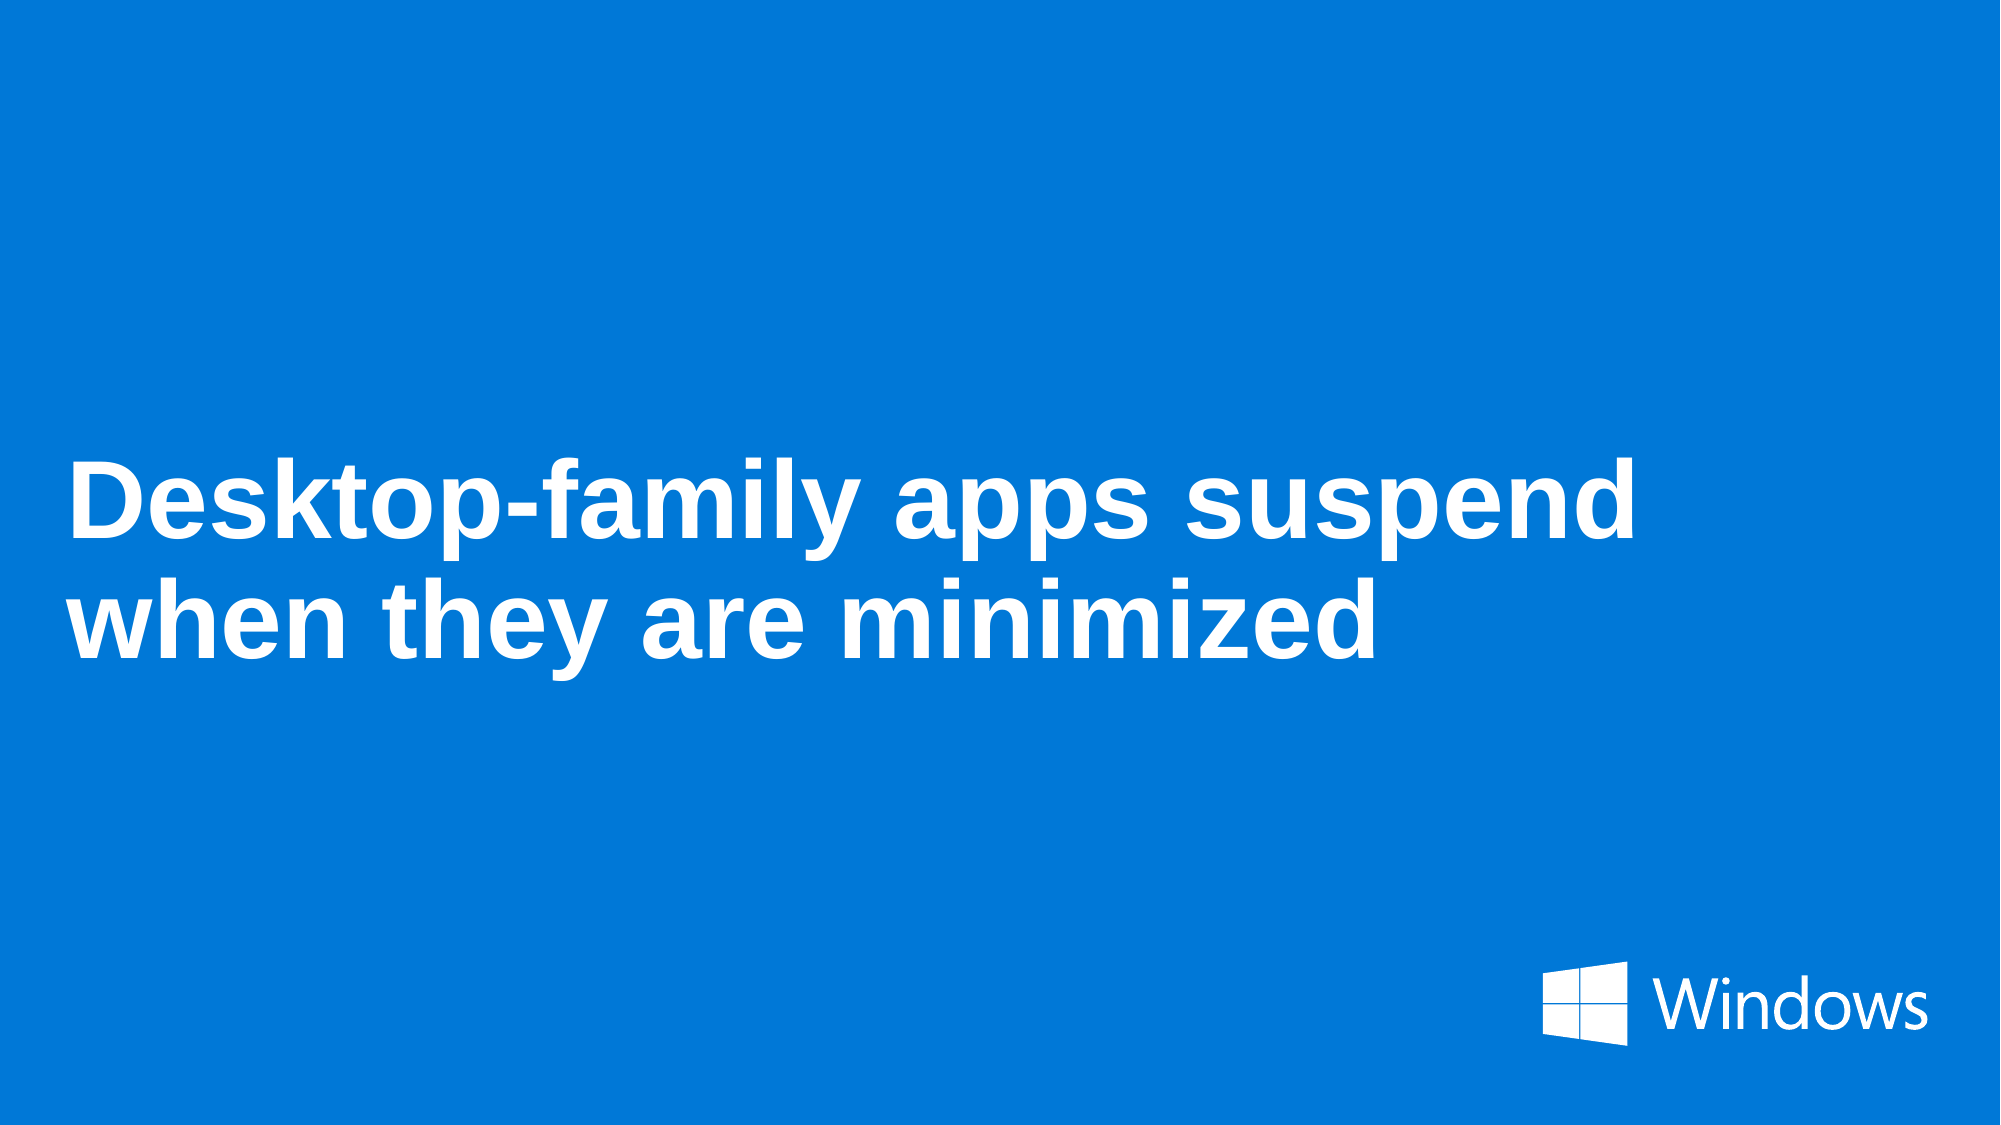

# Desktop-family apps suspend when they are minimized